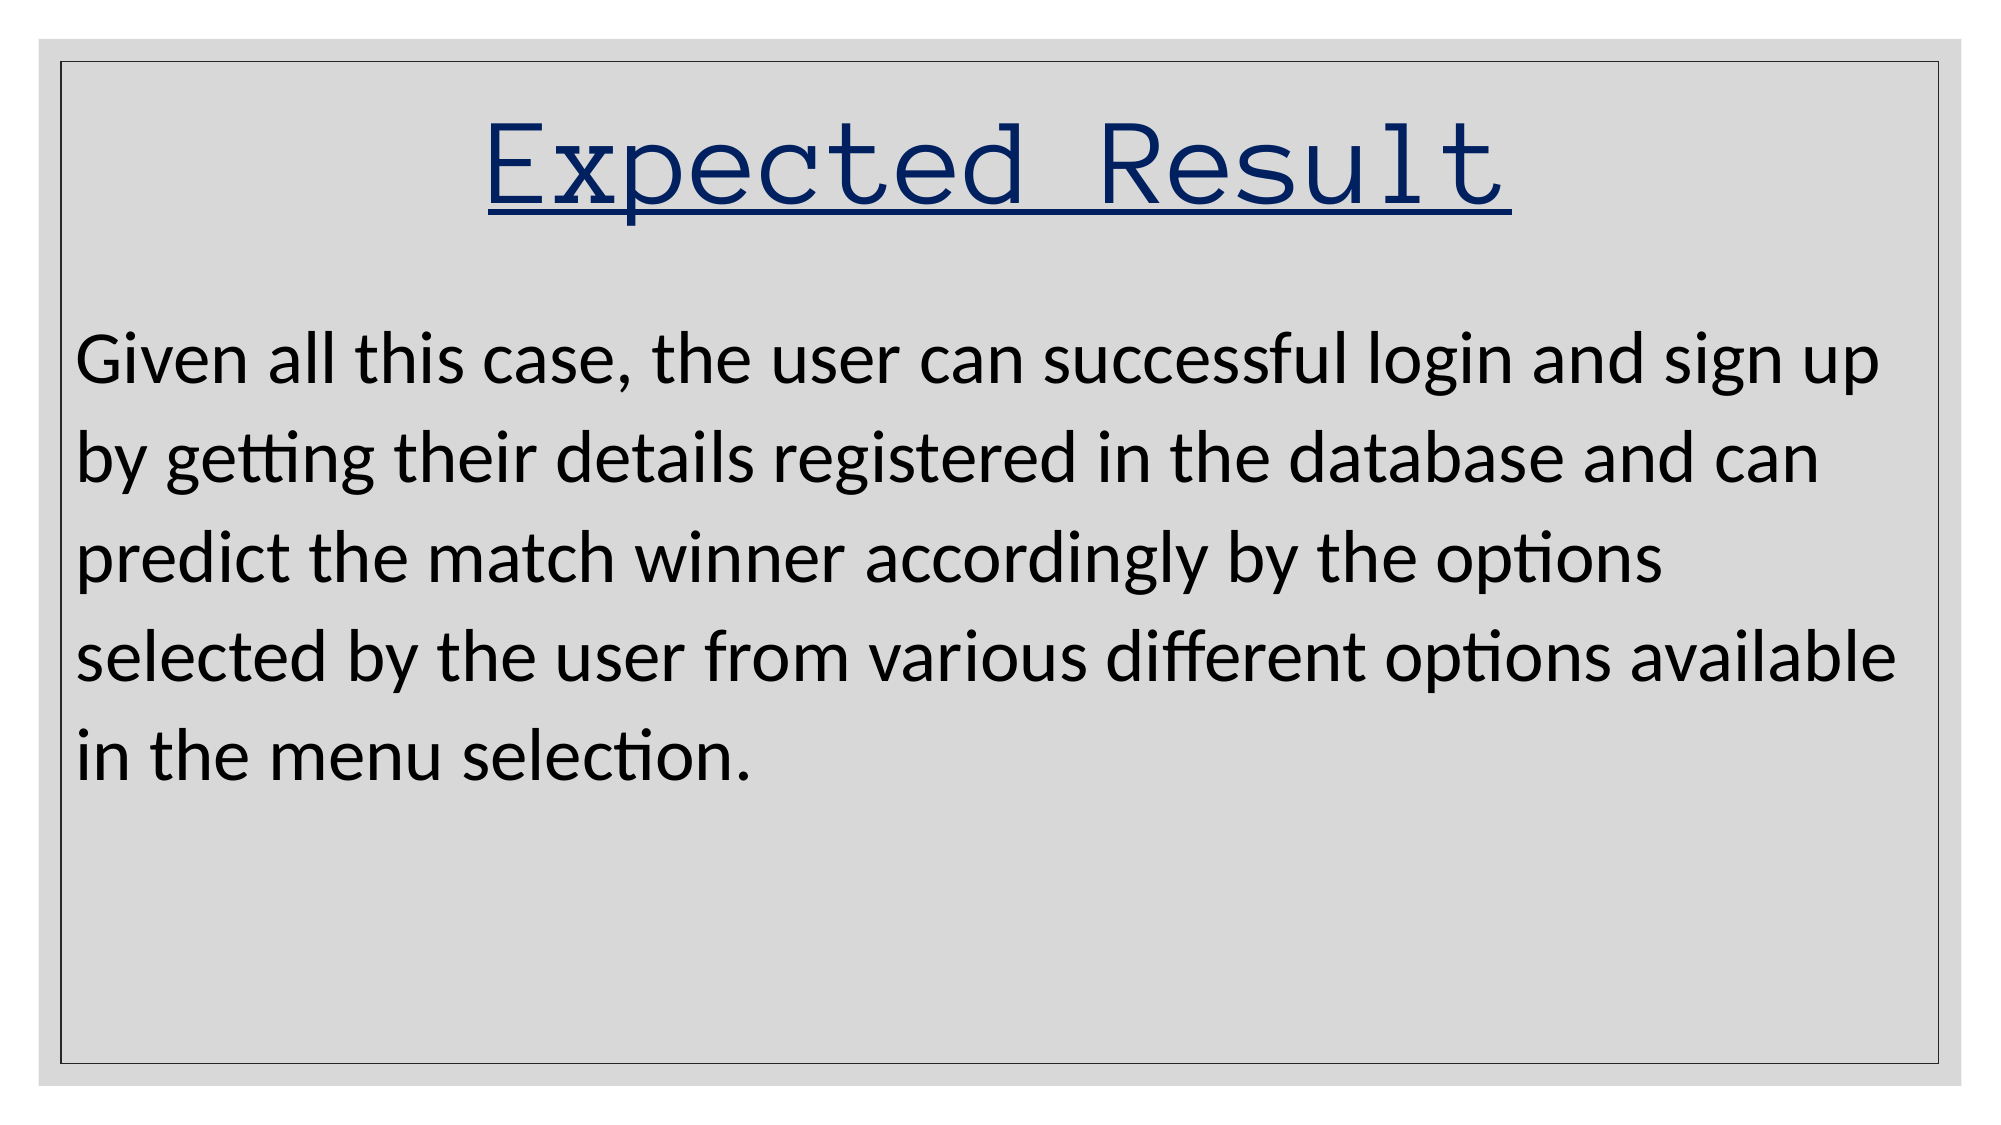

# Expected Result
Given all this case, the user can successful login and sign up by getting their details registered in the database and can predict the match winner accordingly by the options selected by the user from various different options available in the menu selection.